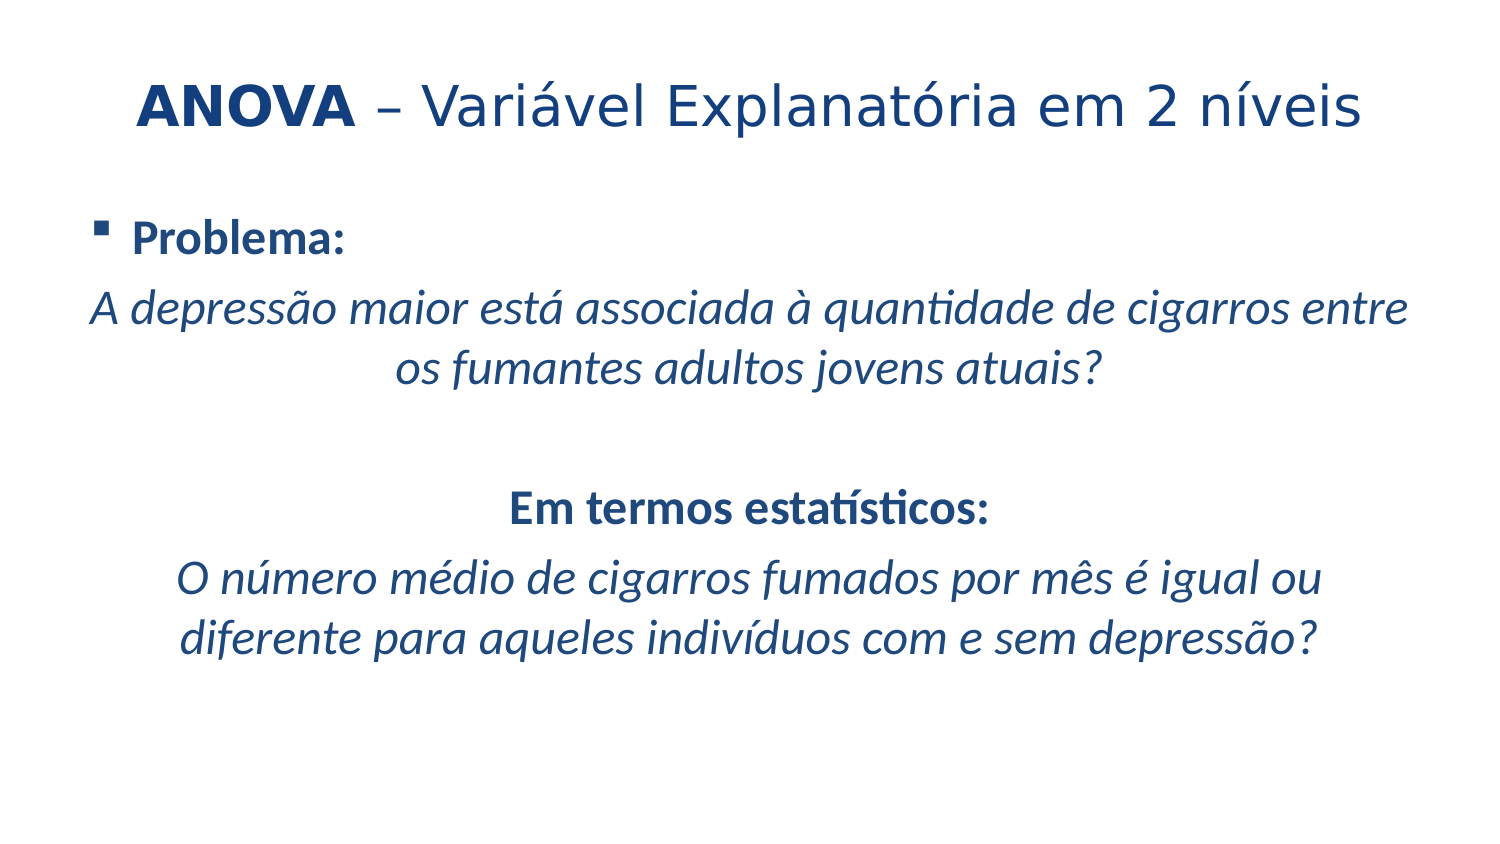

# ANOVA – Variável Explanatória em 2 níveis
Problema:
A depressão maior está associada à quantidade de cigarros entre os fumantes adultos jovens atuais?

Em termos estatísticos:
O número médio de cigarros fumados por mês é igual ou diferente para aqueles indivíduos com e sem depressão?